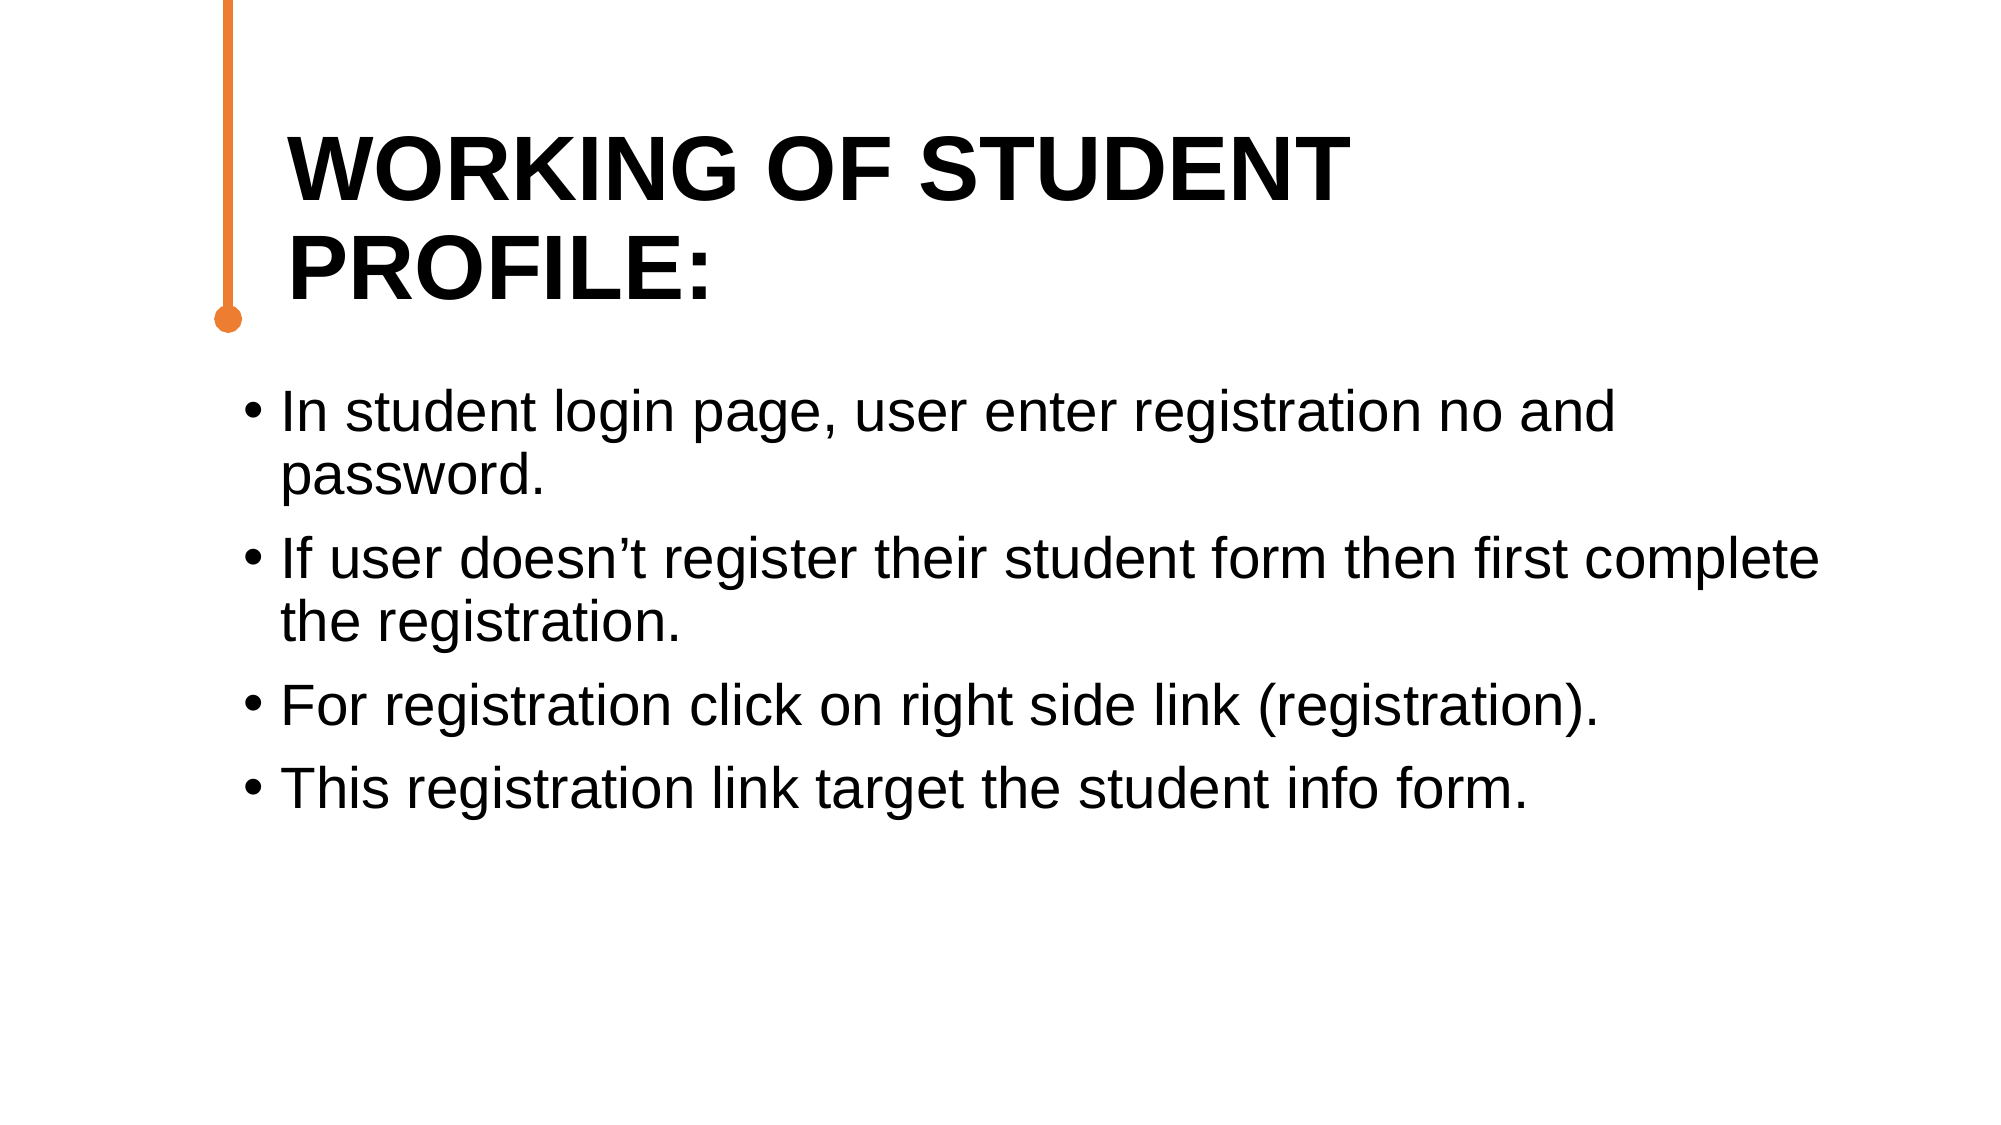

# WORKING OF STUDENT PROFILE:
In student login page, user enter registration no and password.
If user doesn’t register their student form then first complete the registration.
For registration click on right side link (registration).
This registration link target the student info form.